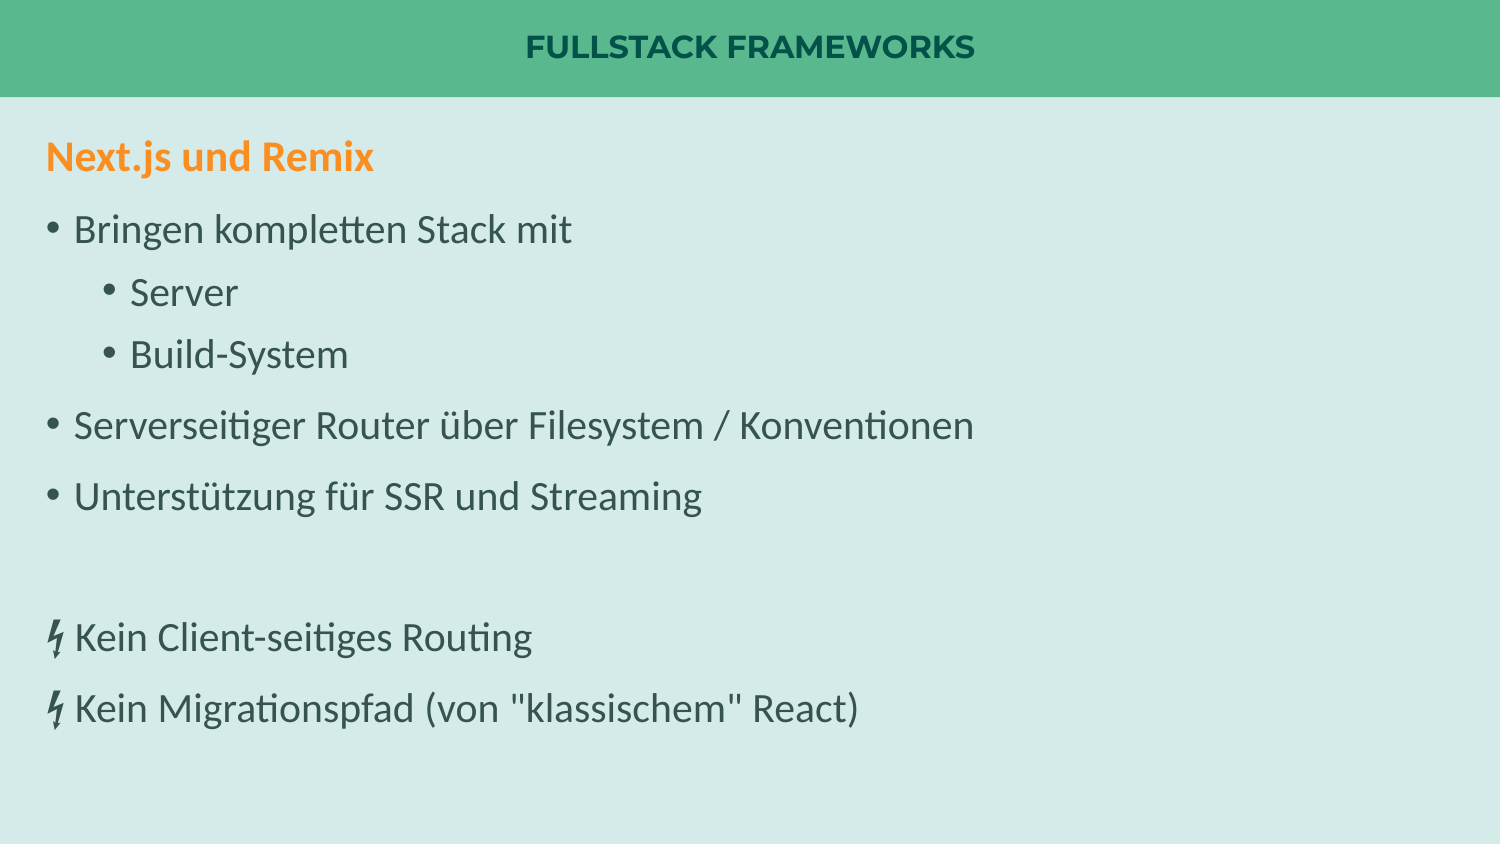

# Fullstack Frameworks
Next.js und Remix
Bringen kompletten Stack mit
Server
Build-System
Serverseitiger Router über Filesystem / Konventionen
Unterstützung für SSR und Streaming

⚡️ Kein Client-seitiges Routing
⚡️ Kein Migrationspfad (von "klassischem" React)